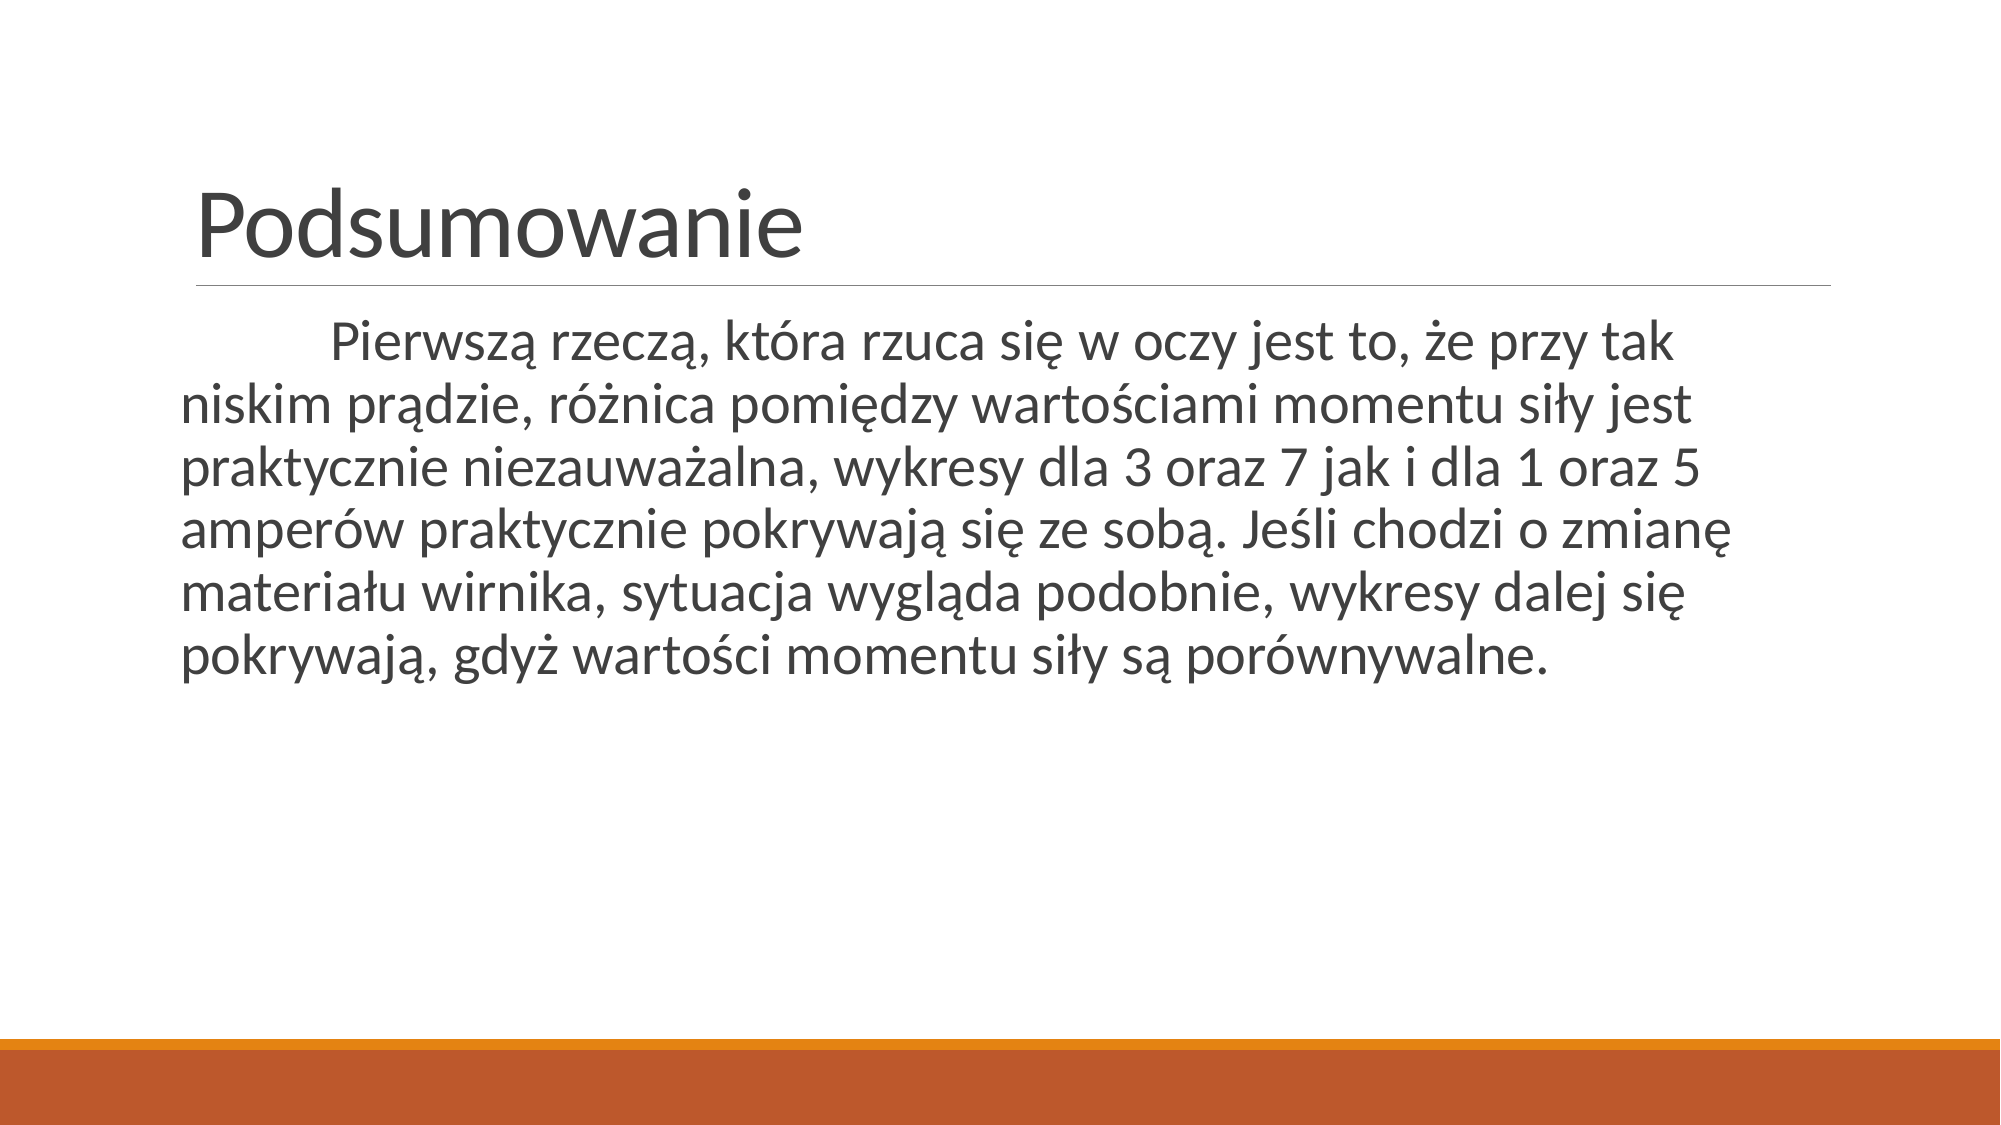

# Podsumowanie
	Pierwszą rzeczą, która rzuca się w oczy jest to, że przy tak niskim prądzie, różnica pomiędzy wartościami momentu siły jest praktycznie niezauważalna, wykresy dla 3 oraz 7 jak i dla 1 oraz 5 amperów praktycznie pokrywają się ze sobą. Jeśli chodzi o zmianę materiału wirnika, sytuacja wygląda podobnie, wykresy dalej się pokrywają, gdyż wartości momentu siły są porównywalne.